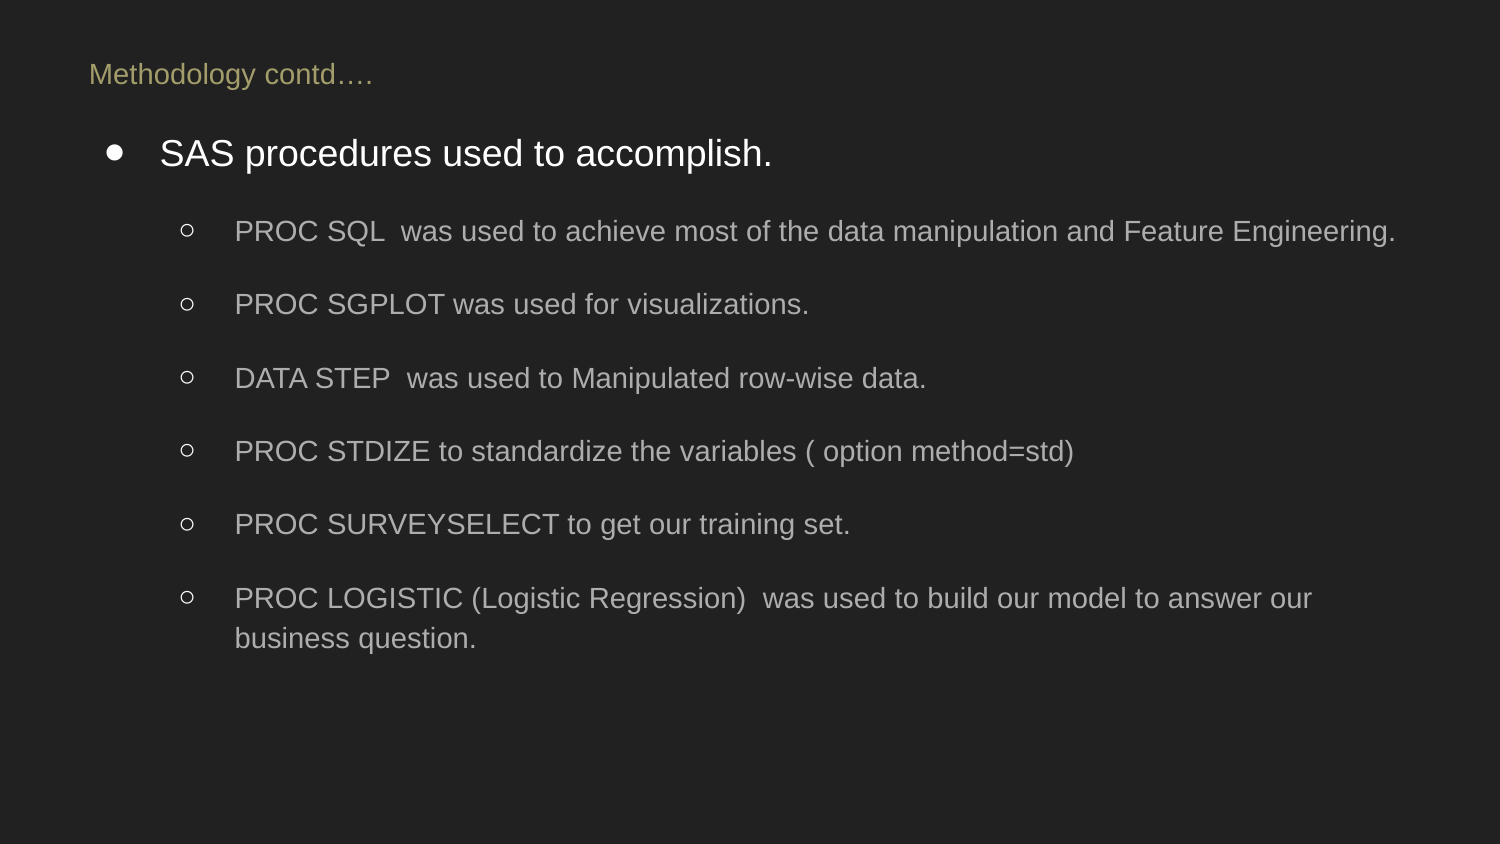

Methodology contd….
SAS procedures used to accomplish.
PROC SQL  was used to achieve most of the data manipulation and Feature Engineering.
PROC SGPLOT was used for visualizations.
DATA STEP  was used to Manipulated row-wise data.
PROC STDIZE to standardize the variables ( option method=std)
PROC SURVEYSELECT to get our training set.
PROC LOGISTIC (Logistic Regression)  was used to build our model to answer our business question.